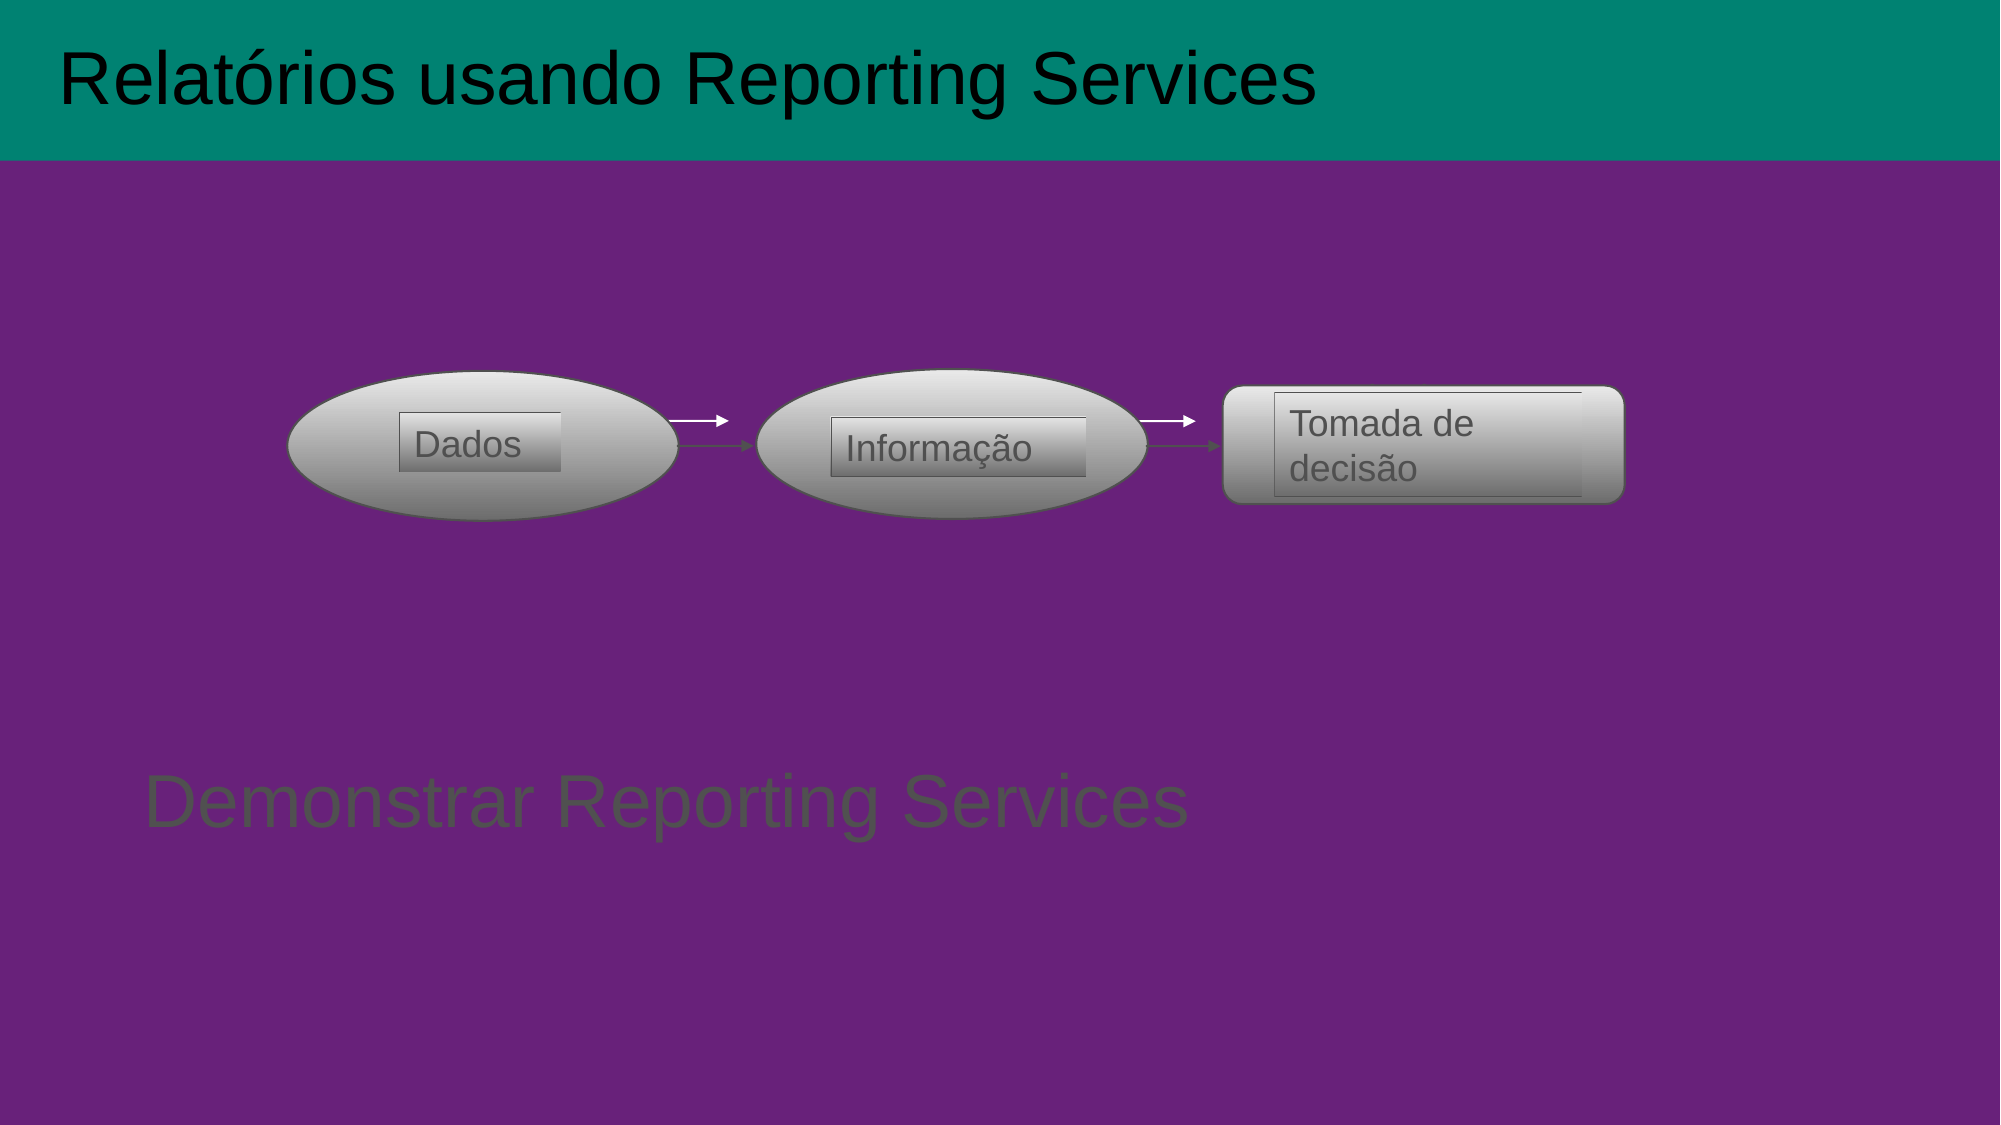

Relatórios usando Reporting Services
Tomada de decisão

Dados
Informação
Tomada de decisão
Dados
Informação

|  |
| --- |
Demonstrar Reporting Services